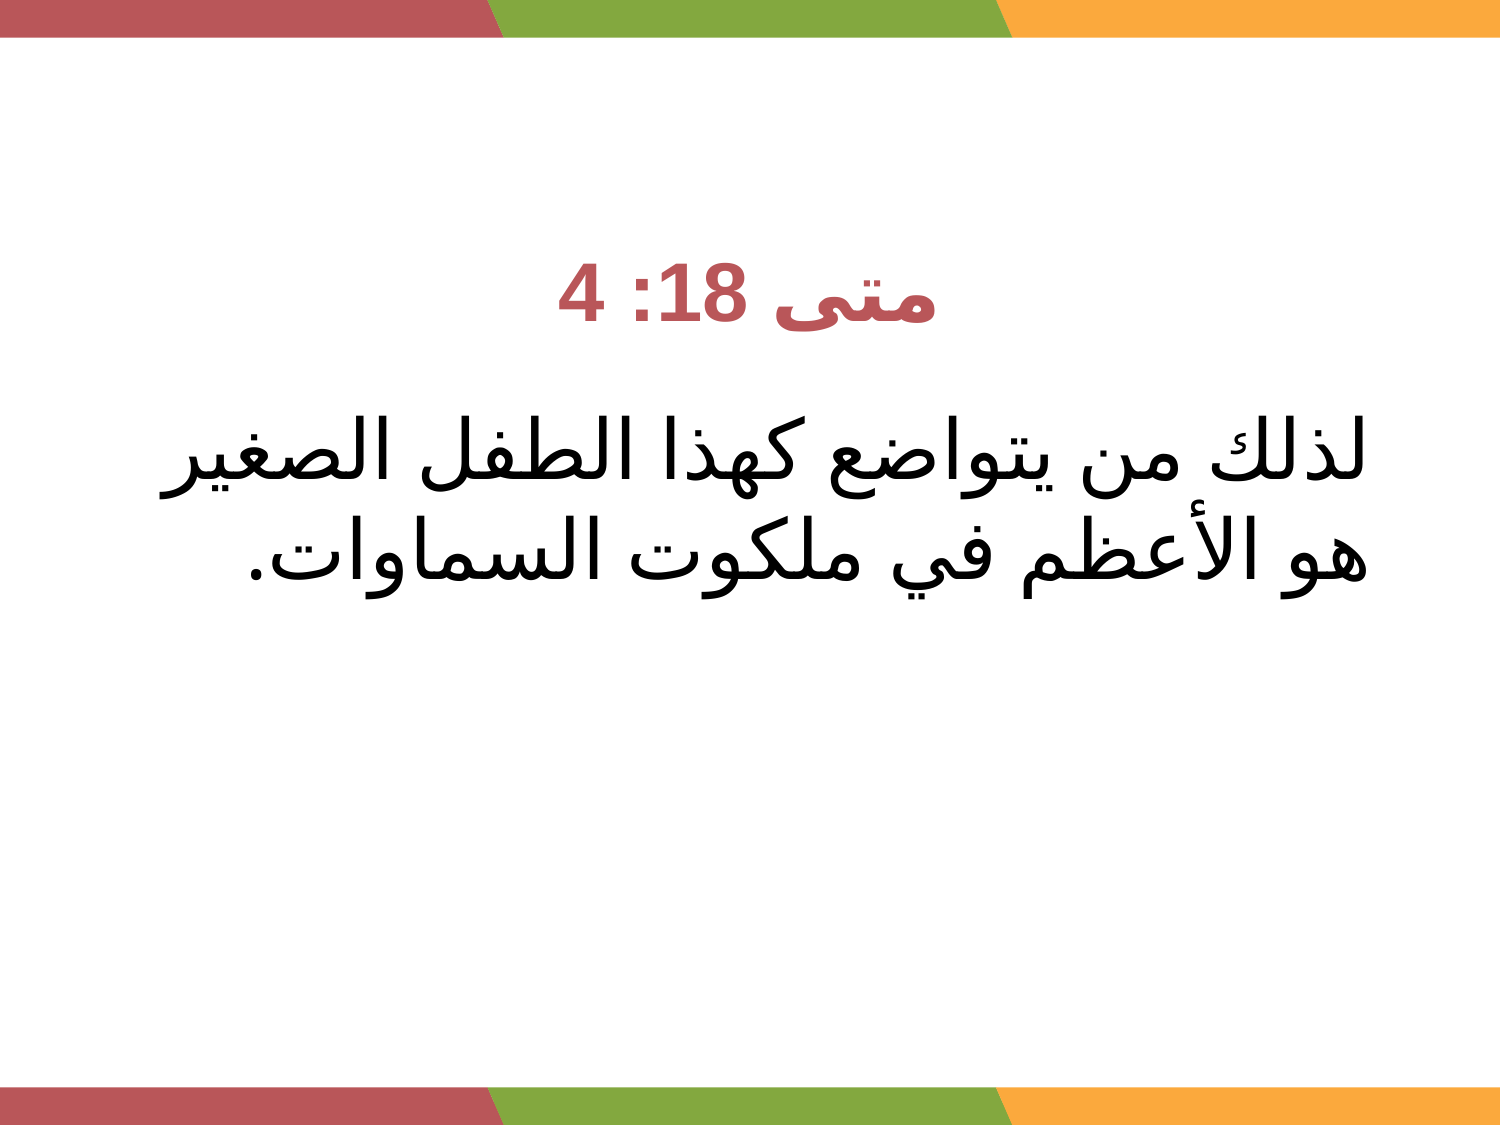

متى 18: 4
لذلك من يتواضع كهذا الطفل الصغير هو الأعظم في ملكوت السماوات.